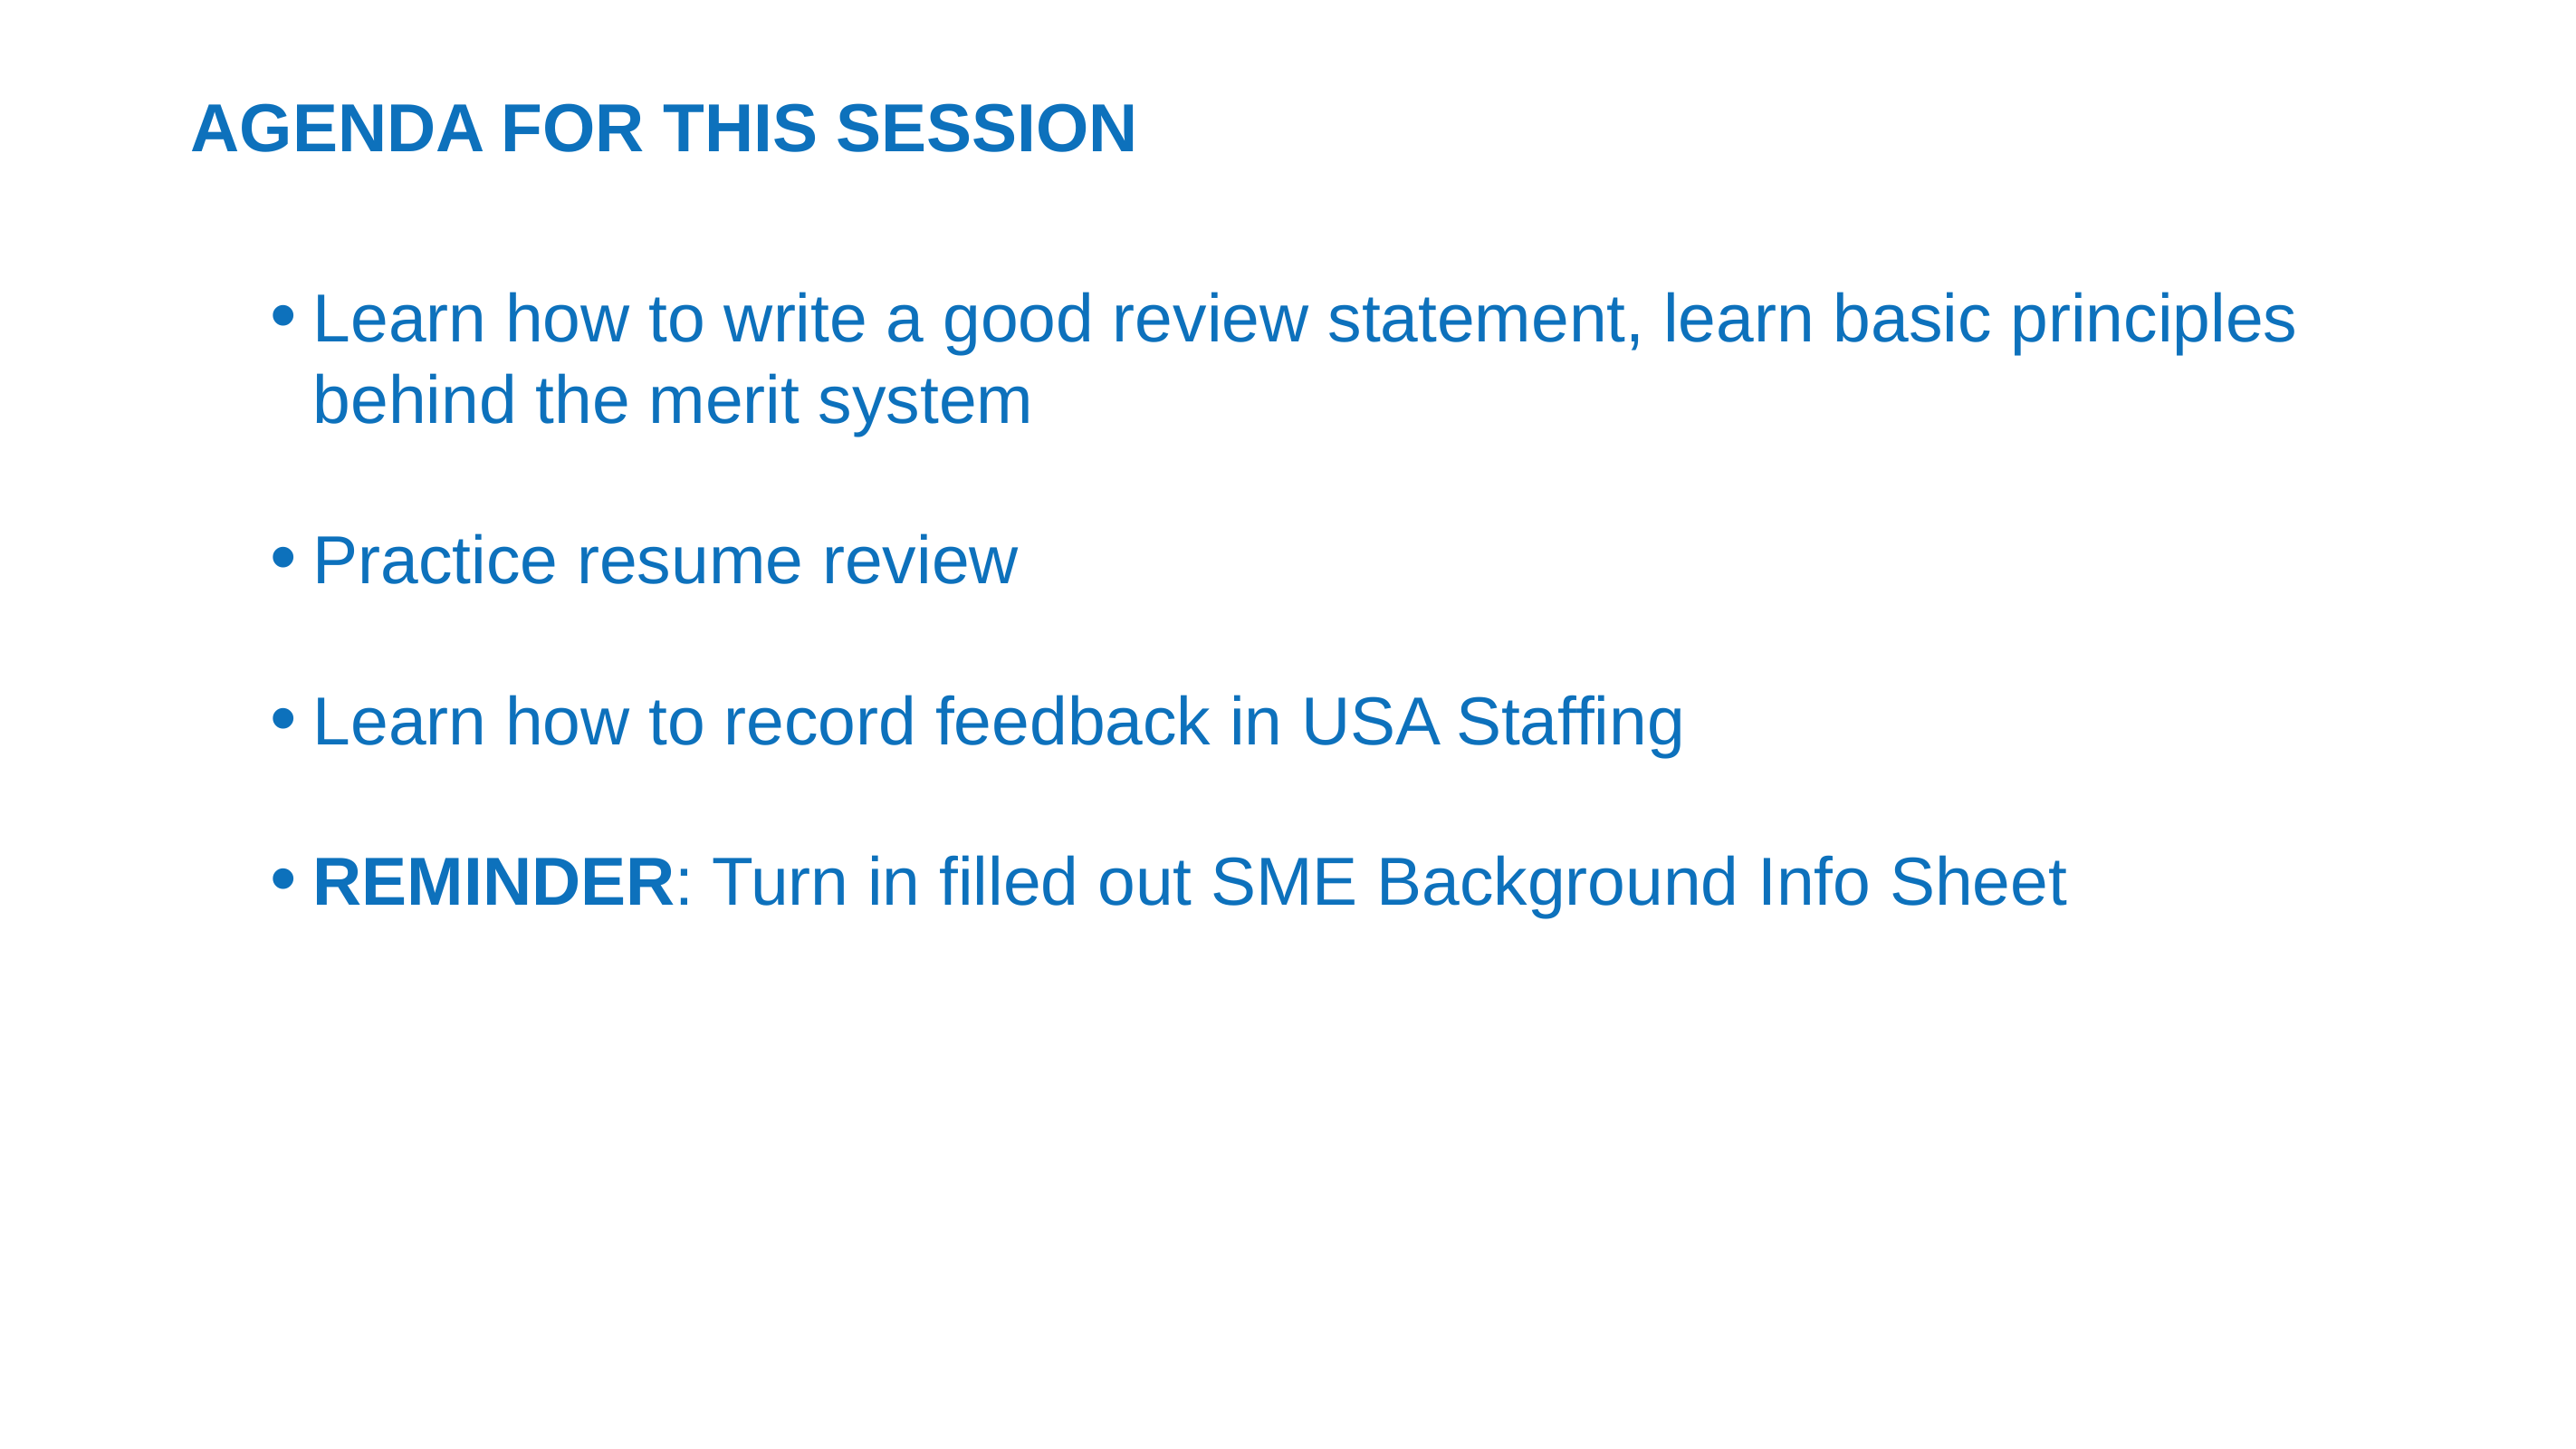

# Agenda for this session
Learn how to write a good review statement, learn basic principles behind the merit system
Practice resume review
Learn how to record feedback in USA Staffing
REMINDER: Turn in filled out SME Background Info Sheet